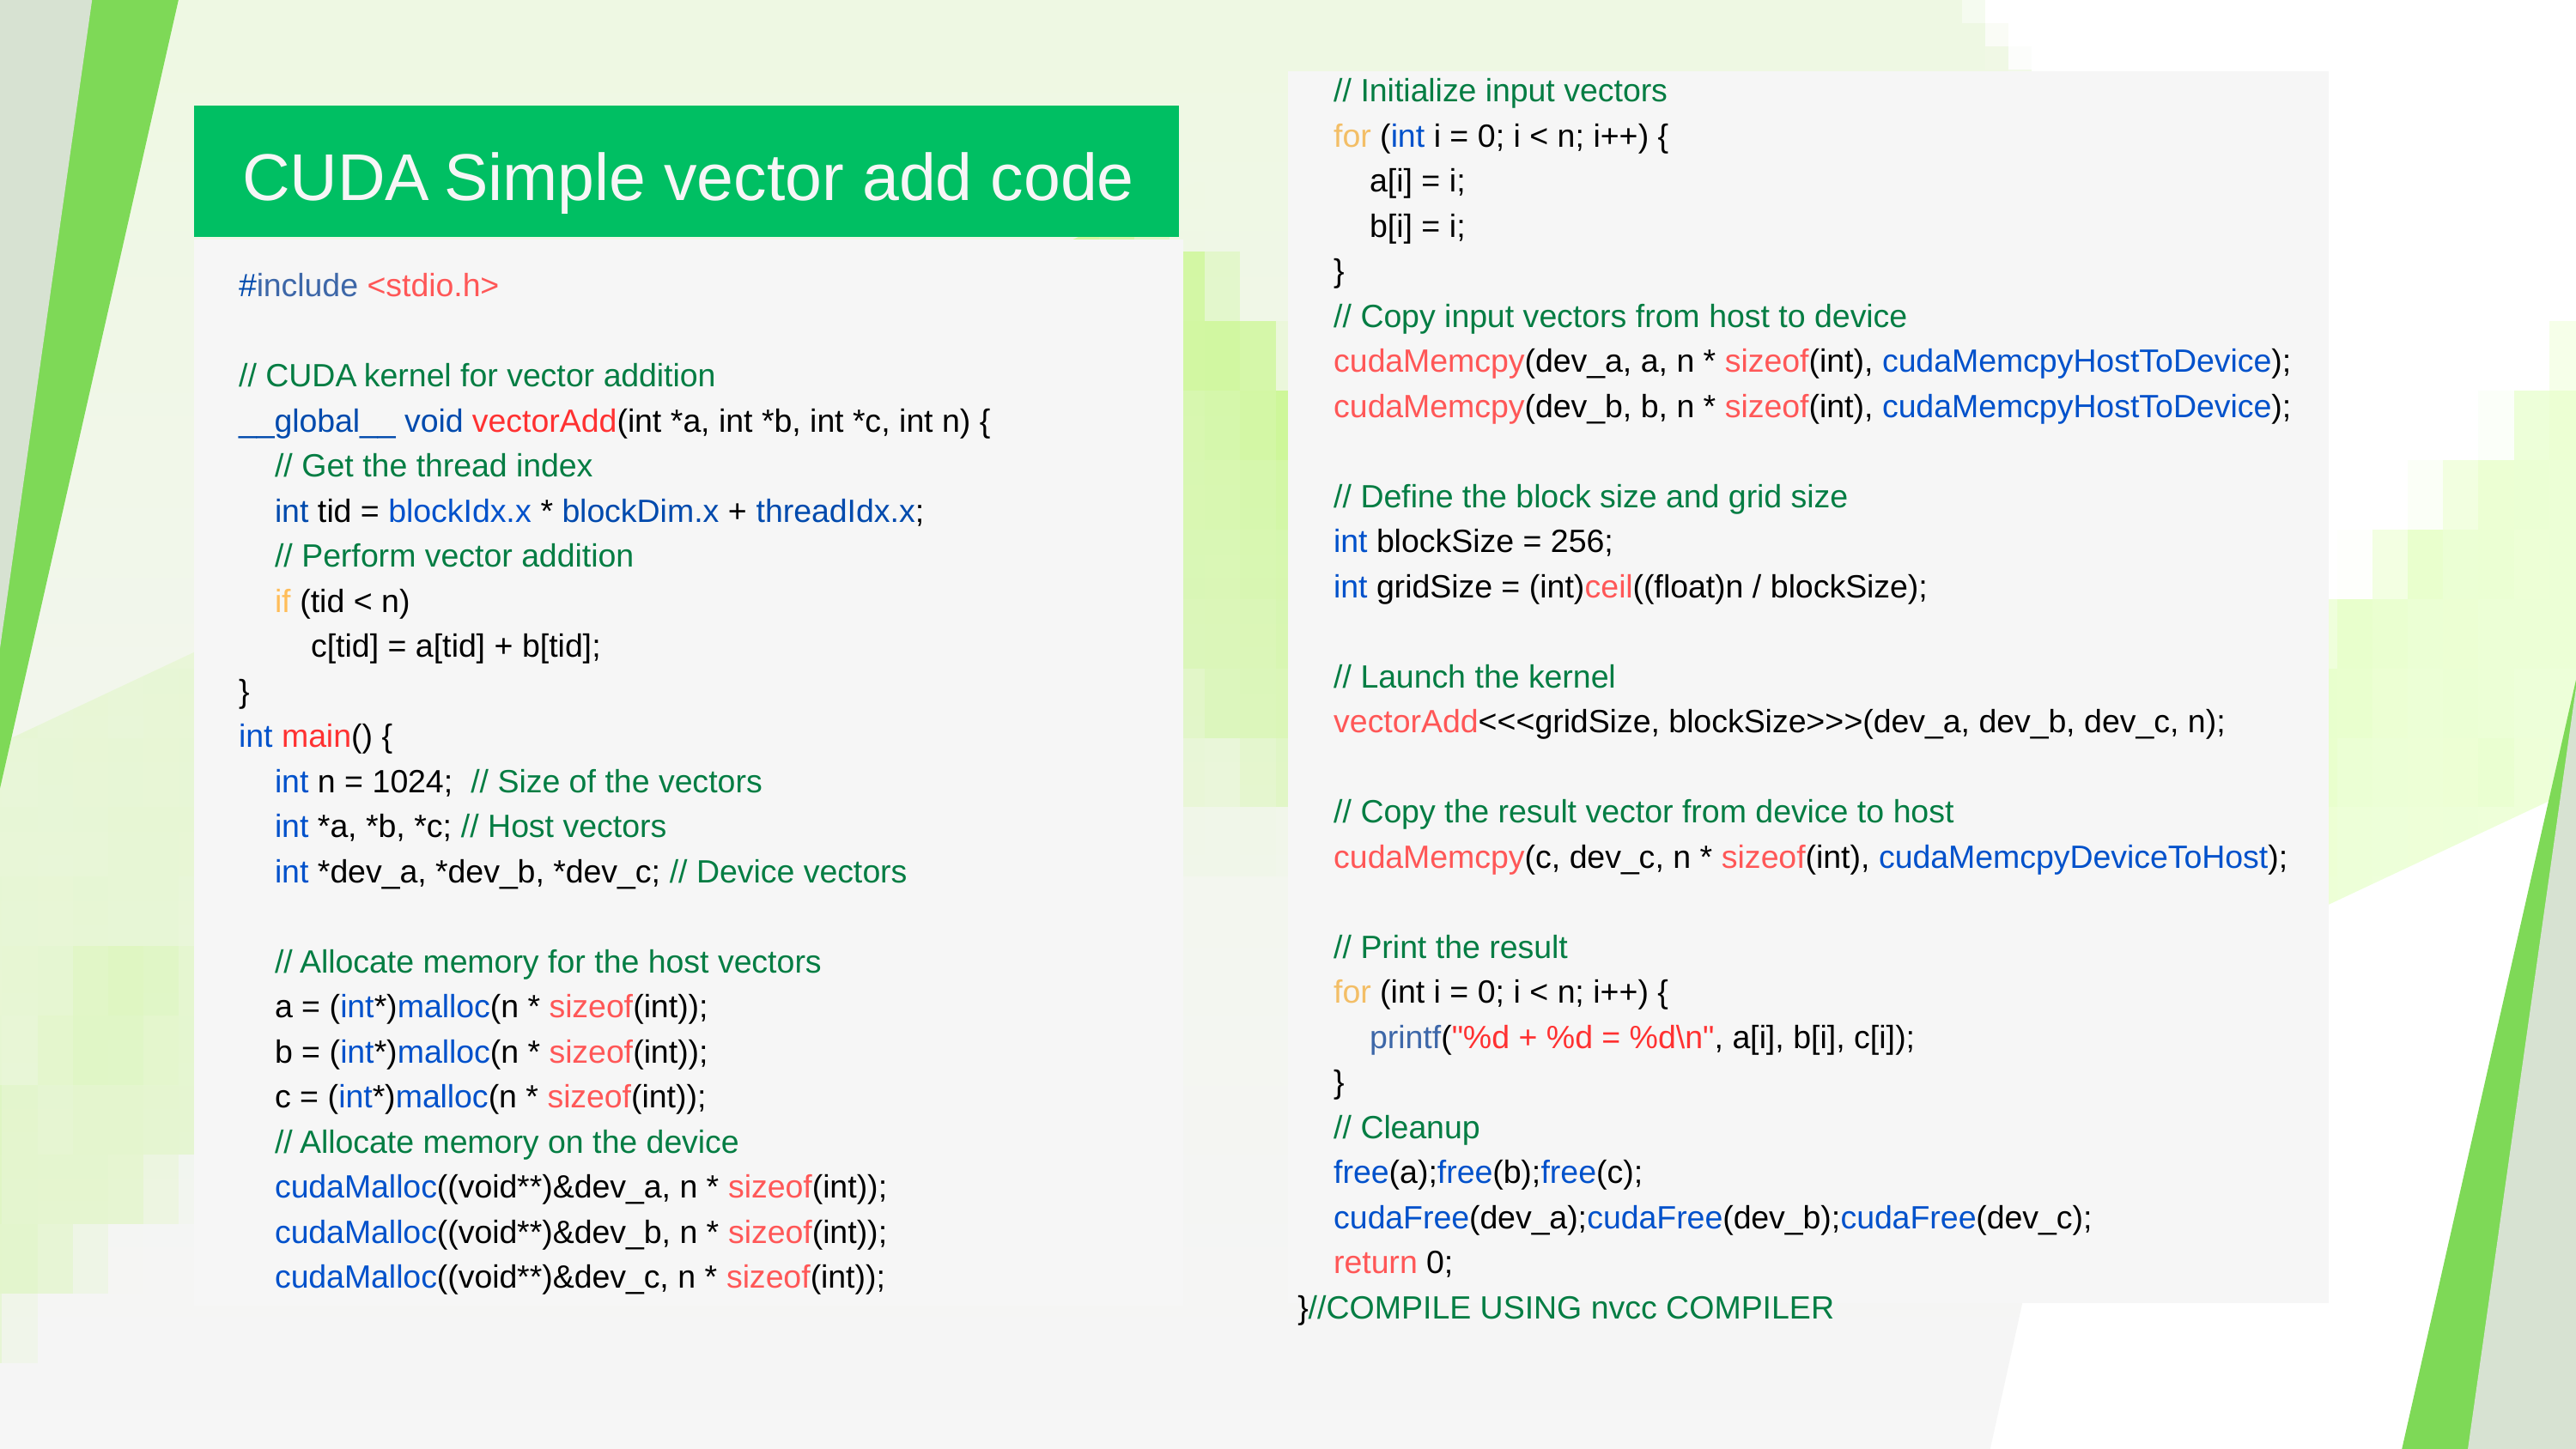

// Initialize input vectors
    for (int i = 0; i < n; i++) {
        a[i] = i;
        b[i] = i;
    }
    // Copy input vectors from host to device
    cudaMemcpy(dev_a, a, n * sizeof(int), cudaMemcpyHostToDevice);
    cudaMemcpy(dev_b, b, n * sizeof(int), cudaMemcpyHostToDevice);

    // Define the block size and grid size
    int blockSize = 256;
    int gridSize = (int)ceil((float)n / blockSize);

    // Launch the kernel
    vectorAdd<<<gridSize, blockSize>>>(dev_a, dev_b, dev_c, n);

    // Copy the result vector from device to host
    cudaMemcpy(c, dev_c, n * sizeof(int), cudaMemcpyDeviceToHost);

    // Print the result
    for (int i = 0; i < n; i++) {
        printf("%d + %d = %d\n", a[i], b[i], c[i]);
    }
    // Cleanup
    free(a);free(b);free(c);
    cudaFree(dev_a);cudaFree(dev_b);cudaFree(dev_c);
    return 0;
}//COMPILE USING nvcc COMPILER

CUDA Simple vector add code

#include <stdio.h>

// CUDA kernel for vector addition
__global__ void vectorAdd(int *a, int *b, int *c, int n) {
    // Get the thread index
    int tid = blockIdx.x * blockDim.x + threadIdx.x;
    // Perform vector addition
    if (tid < n)
        c[tid] = a[tid] + b[tid];
}
int main() {
    int n = 1024;  // Size of the vectors
    int *a, *b, *c; // Host vectors
    int *dev_a, *dev_b, *dev_c; // Device vectors

    // Allocate memory for the host vectors
    a = (int*)malloc(n * sizeof(int));
    b = (int*)malloc(n * sizeof(int));
    c = (int*)malloc(n * sizeof(int));
    // Allocate memory on the device
    cudaMalloc((void**)&dev_a, n * sizeof(int));
    cudaMalloc((void**)&dev_b, n * sizeof(int));
    cudaMalloc((void**)&dev_c, n * sizeof(int));